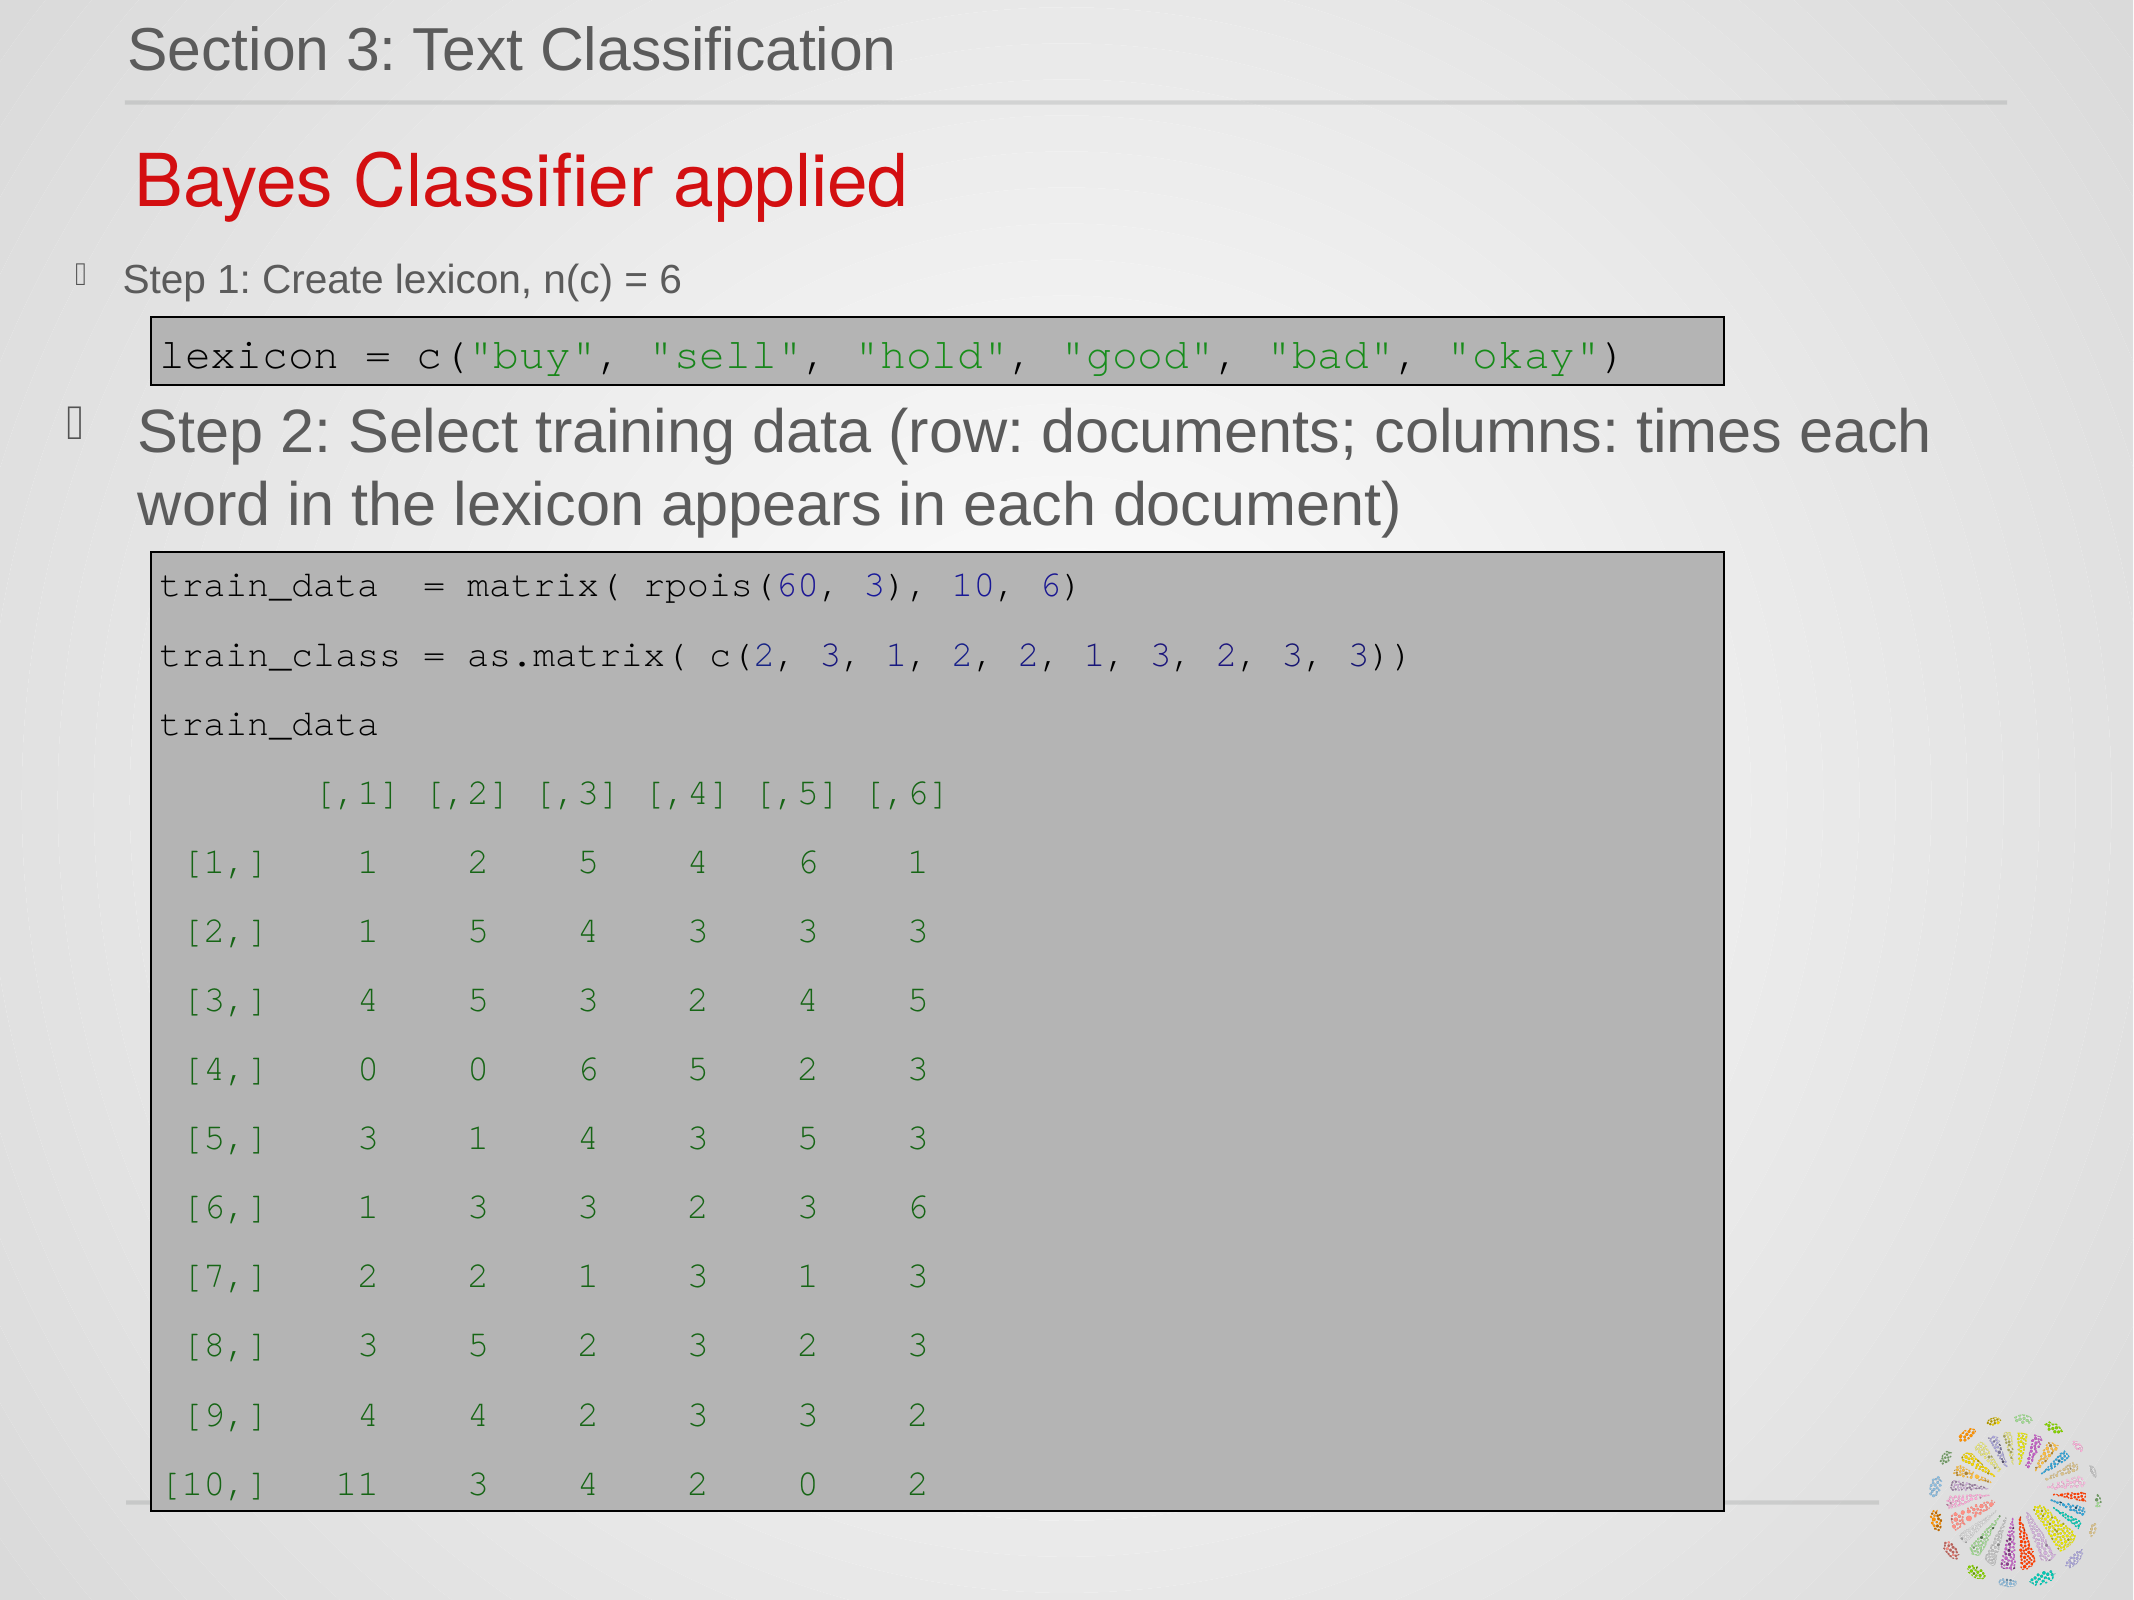

Section 3: Text Classification
Bayes Classifier applied
Step 1: Create lexicon, n(c) = 6
lexicon = c("buy", "sell", "hold", "good", "bad", "okay")
Step 2: Select training data (row: documents; columns: times each word in the lexicon appears in each document)
train_data  = matrix( rpois(60, 3), 10, 6)
train_class = as.matrix( c(2, 3, 1, 2, 2, 1, 3, 2, 3, 3))
train_data
       [,1] [,2] [,3] [,4] [,5] [,6]
 [1,]    1    2    5    4    6    1
 [2,]    1    5    4    3    3    3
 [3,]    4    5    3    2    4    5
 [4,]    0    0    6    5    2    3
 [5,]    3    1    4    3    5    3
 [6,]    1    3    3    2    3    6
 [7,]    2    2    1    3    1    3
 [8,]    3    5    2    3    2    3
 [9,]    4    4    2    3    3    2
[10,]   11    3    4    2    0    2